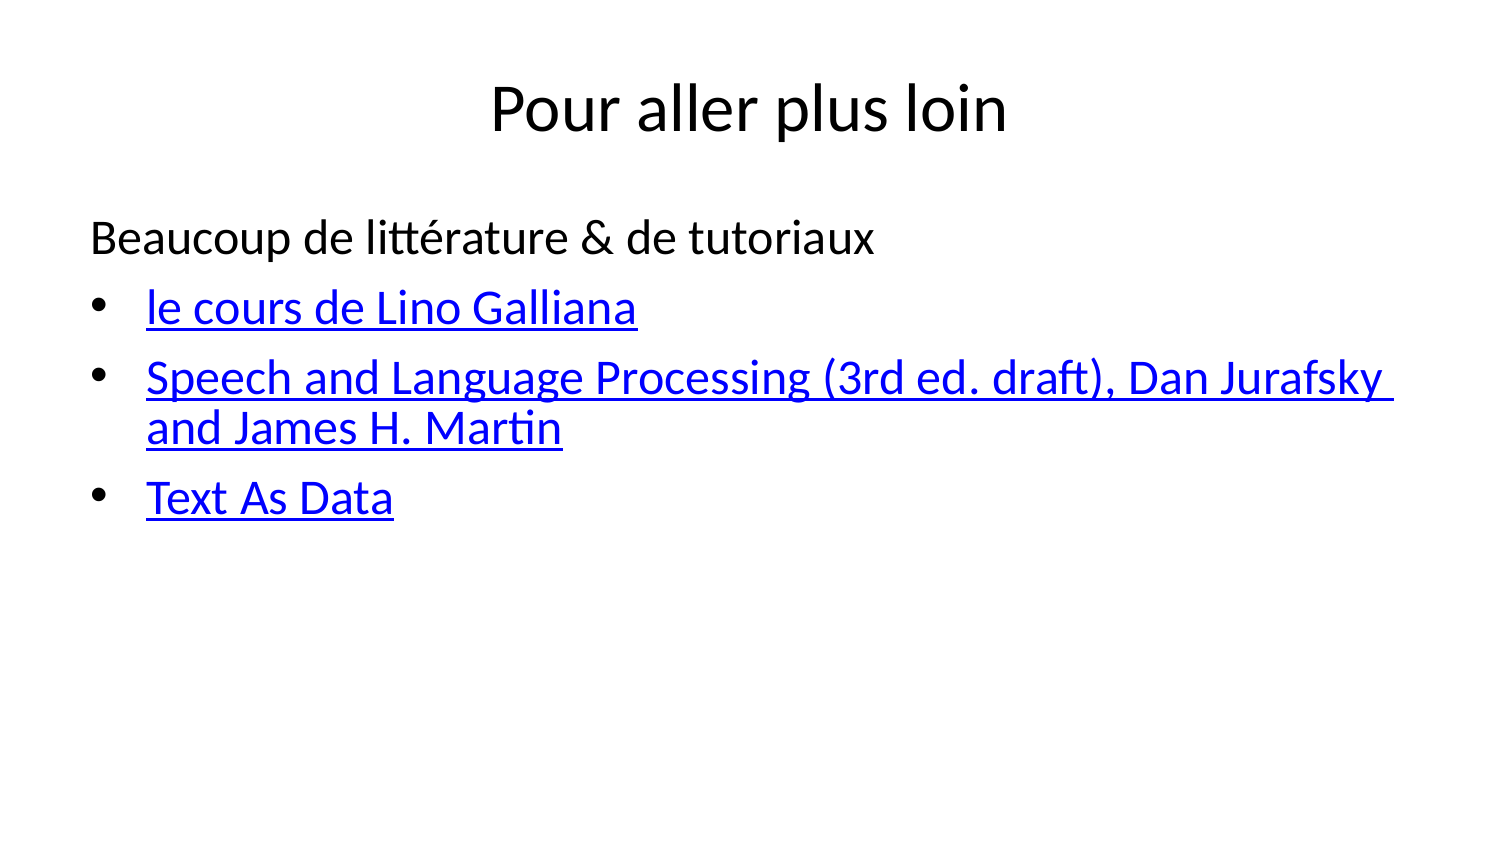

# Pour aller plus loin
Beaucoup de littérature & de tutoriaux
le cours de Lino Galliana
Speech and Language Processing (3rd ed. draft), Dan Jurafsky and James H. Martin
Text As Data